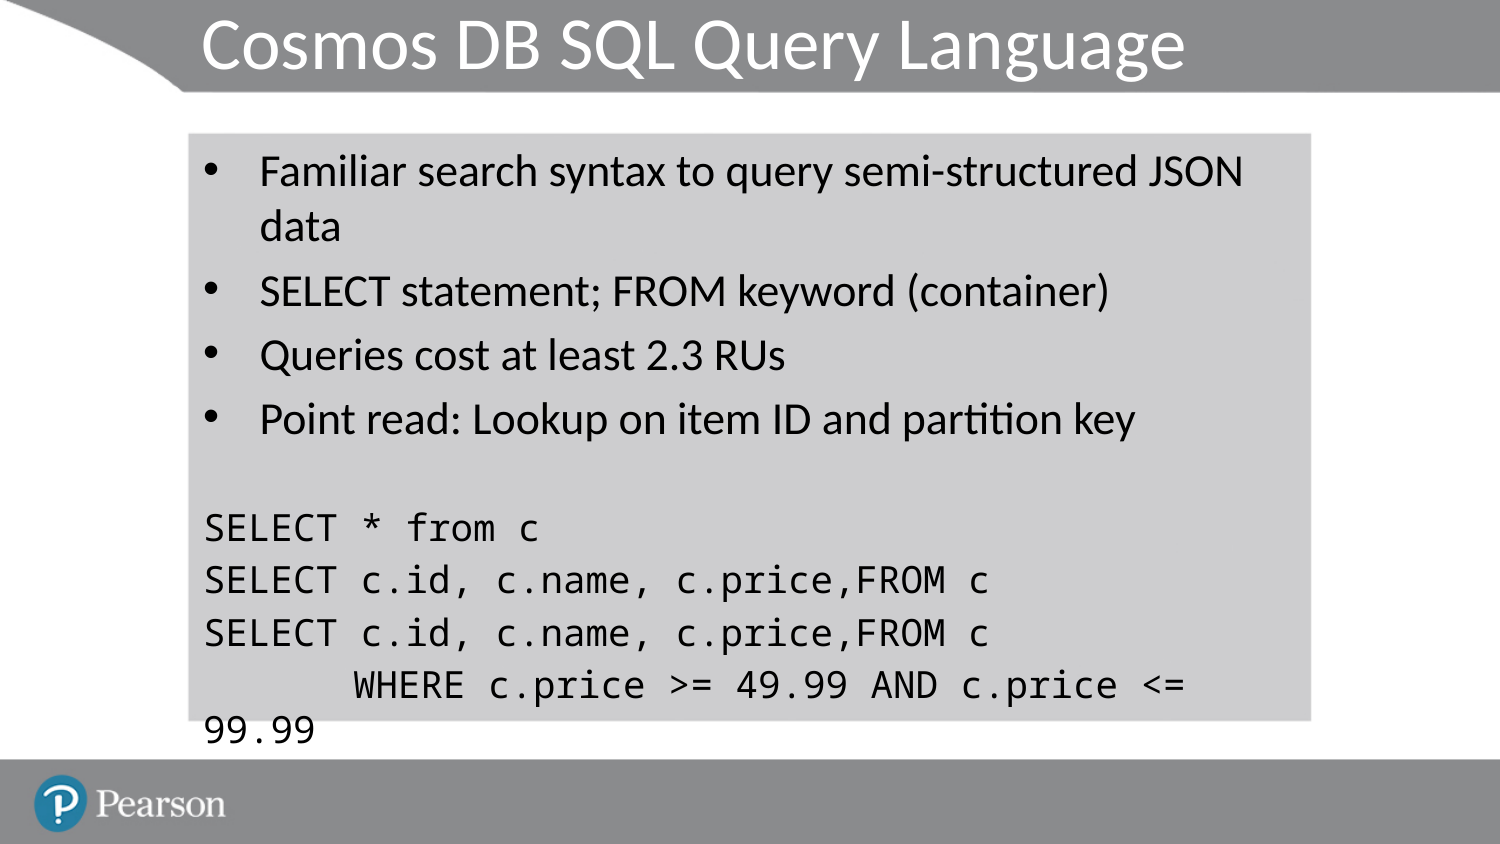

# Cosmos DB SQL Query Language
Familiar search syntax to query semi-structured JSON data
SELECT statement; FROM keyword (container)
Queries cost at least 2.3 RUs
Point read: Lookup on item ID and partition key

SELECT * from c
SELECT c.id, c.name, c.price,FROM c
SELECT c.id, c.name, c.price,FROM c
	WHERE c.price >= 49.99 AND c.price <= 99.99